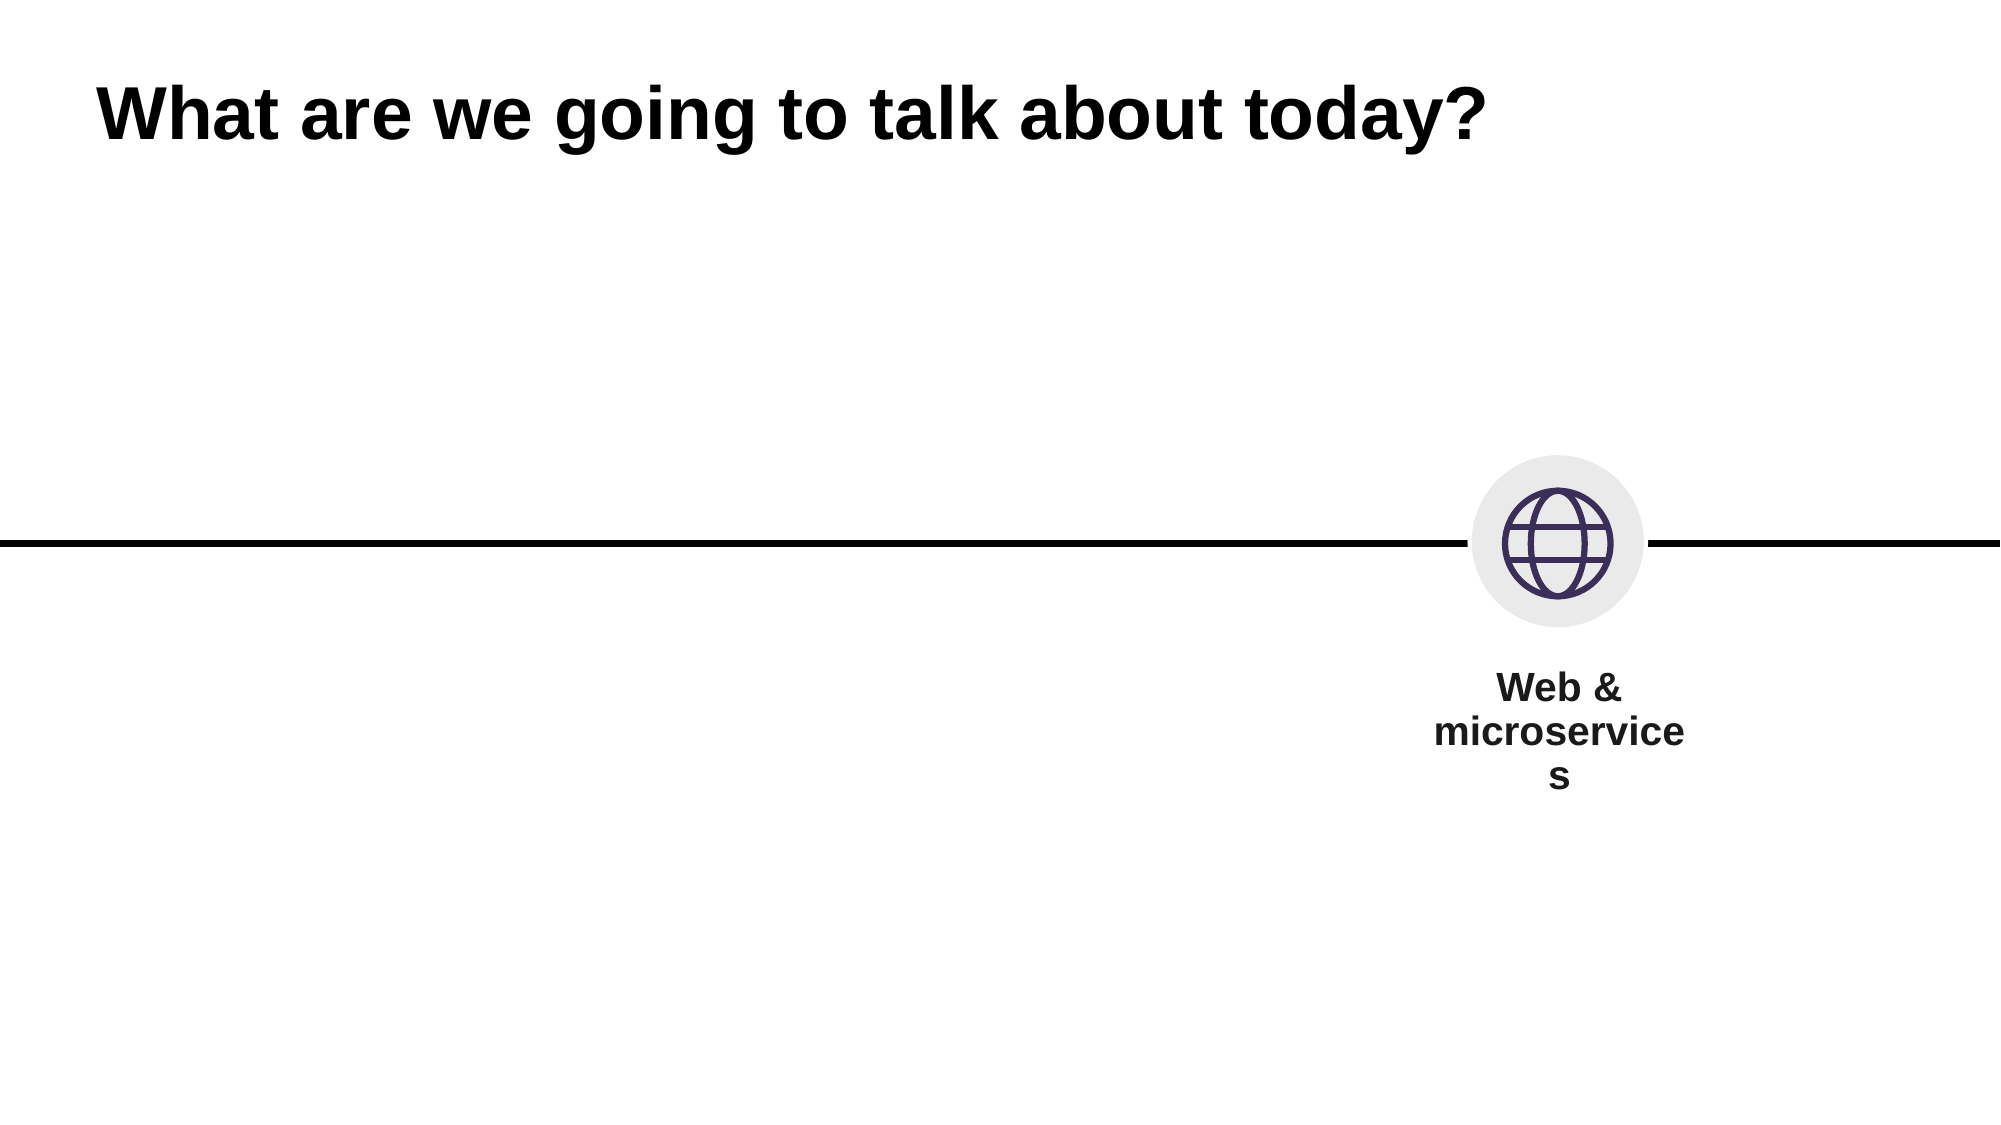

# What are we going to talk about today?

Web & microservices